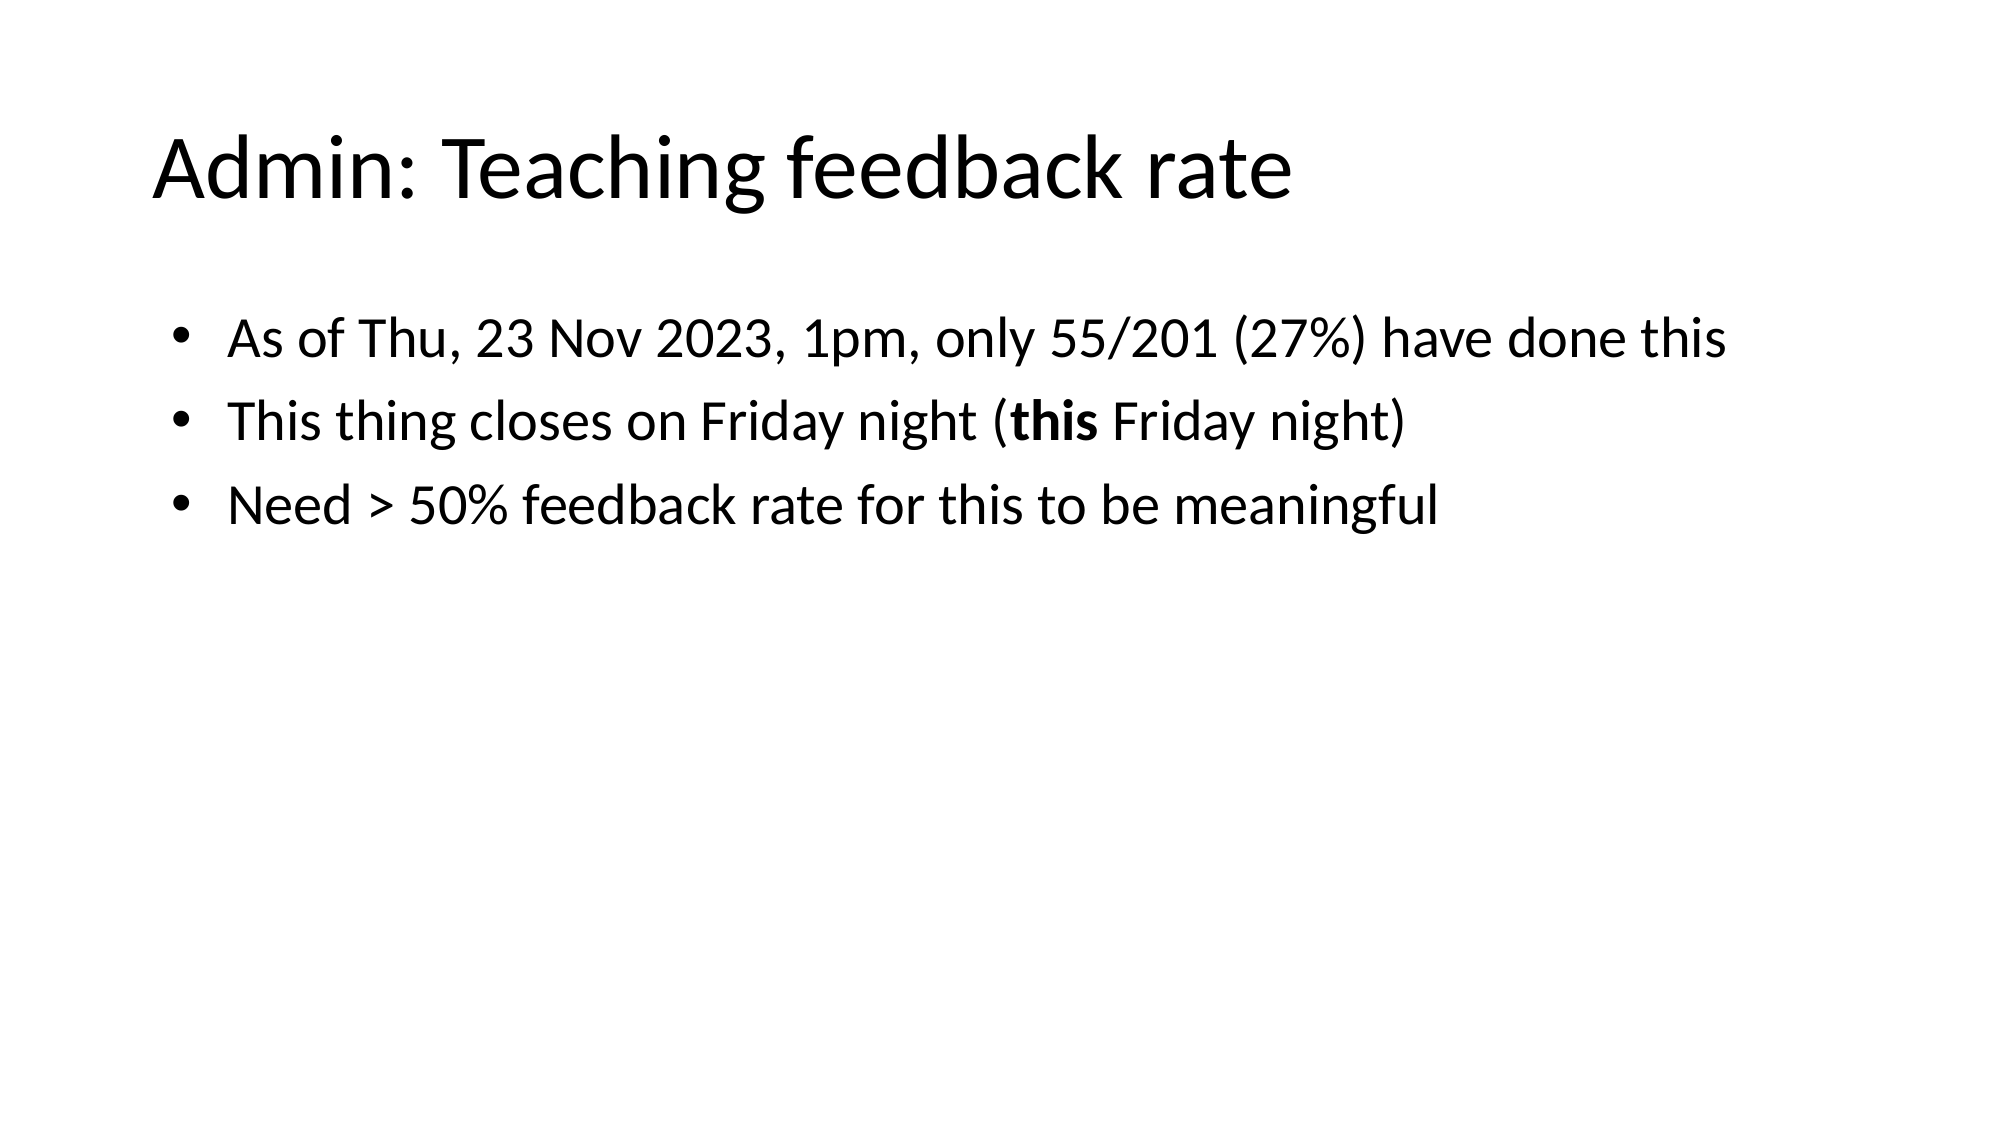

# Admin: Teaching feedback rate
As of Thu, 23 Nov 2023, 1pm, only 55/201 (27%) have done this
This thing closes on Friday night (this Friday night)
Need > 50% feedback rate for this to be meaningful